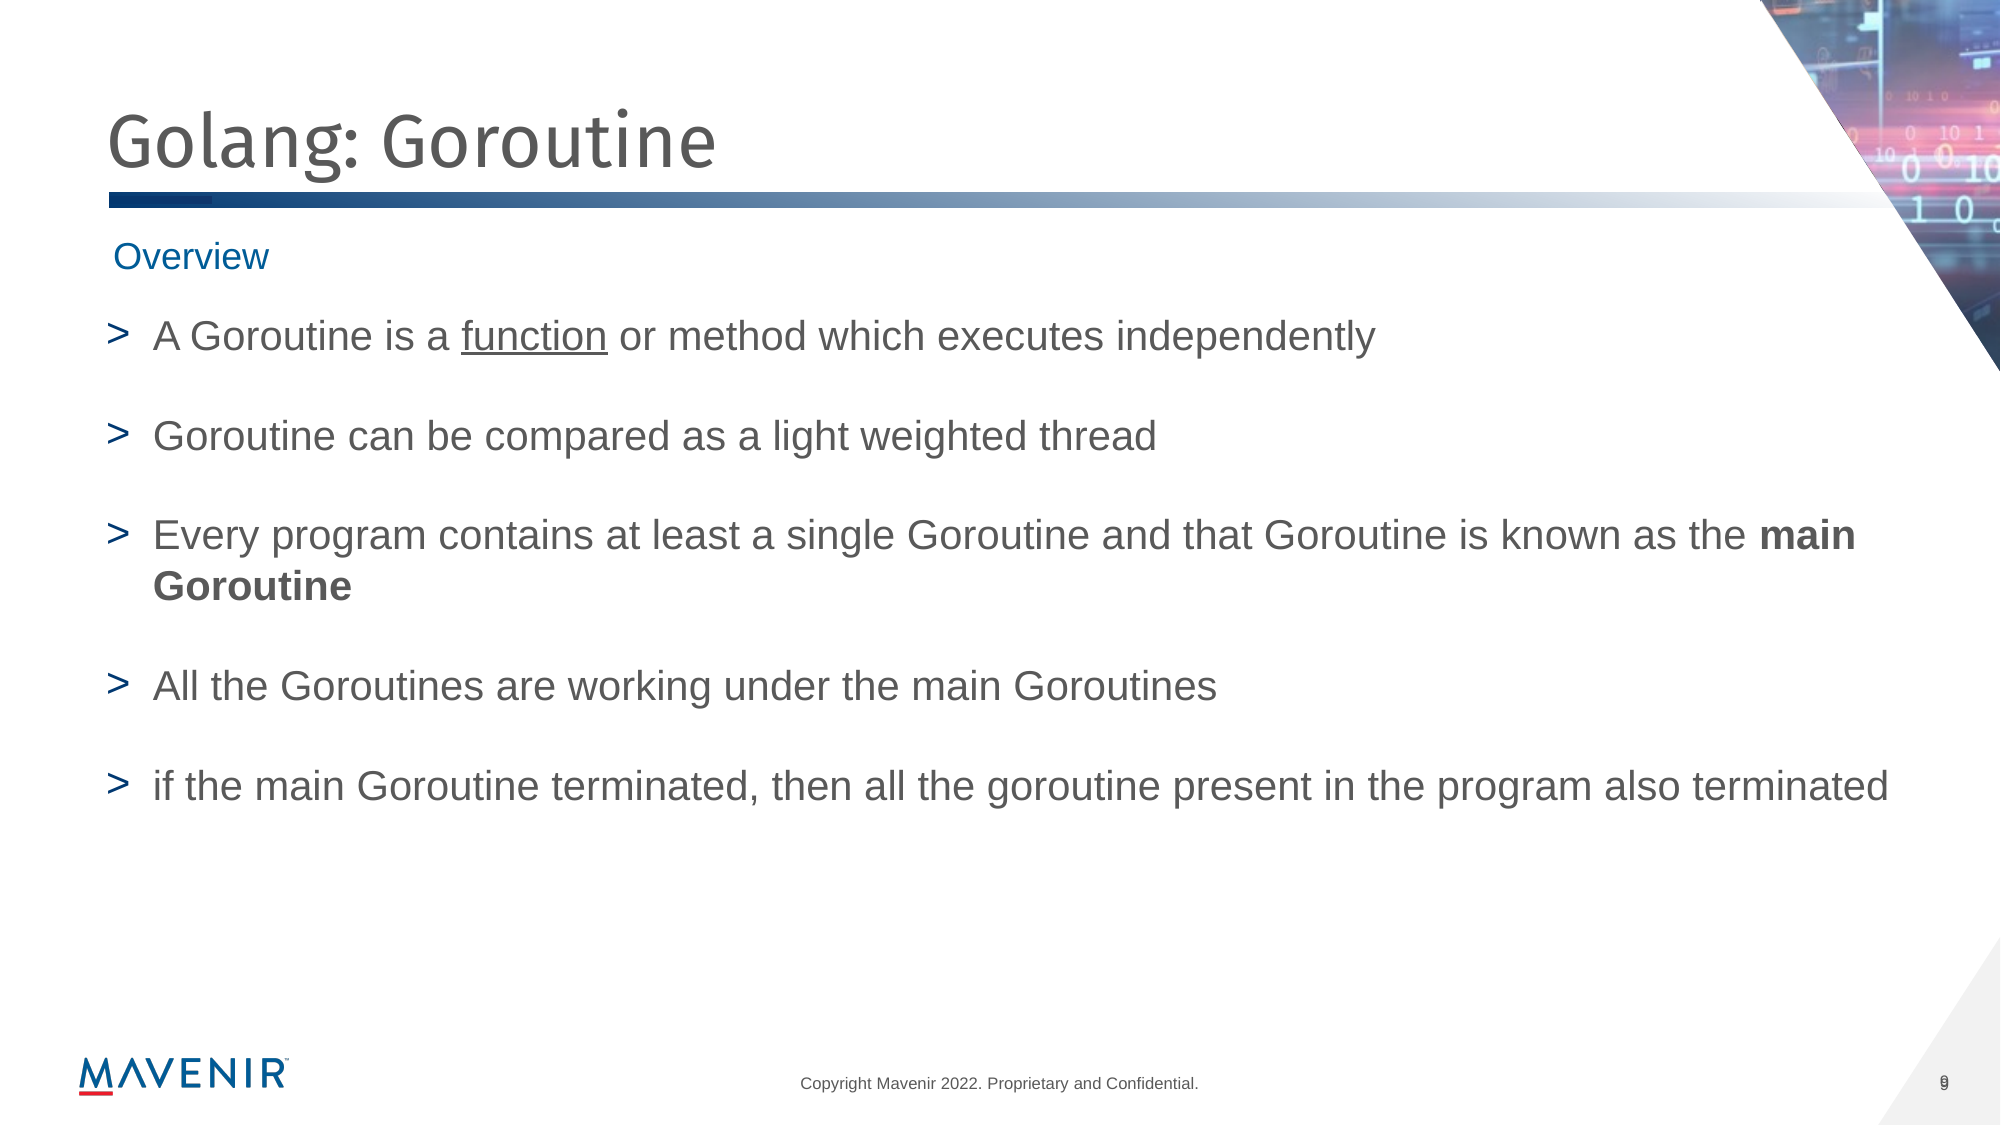

# Golang: Goroutine

Overview

A Goroutine is a function or method which executes independently
Goroutine can be compared as a light weighted thread
Every program contains at least a single Goroutine and that Goroutine is known as the main Goroutine
All the Goroutines are working under the main Goroutines
if the main Goroutine terminated, then all the goroutine present in the program also terminated

9